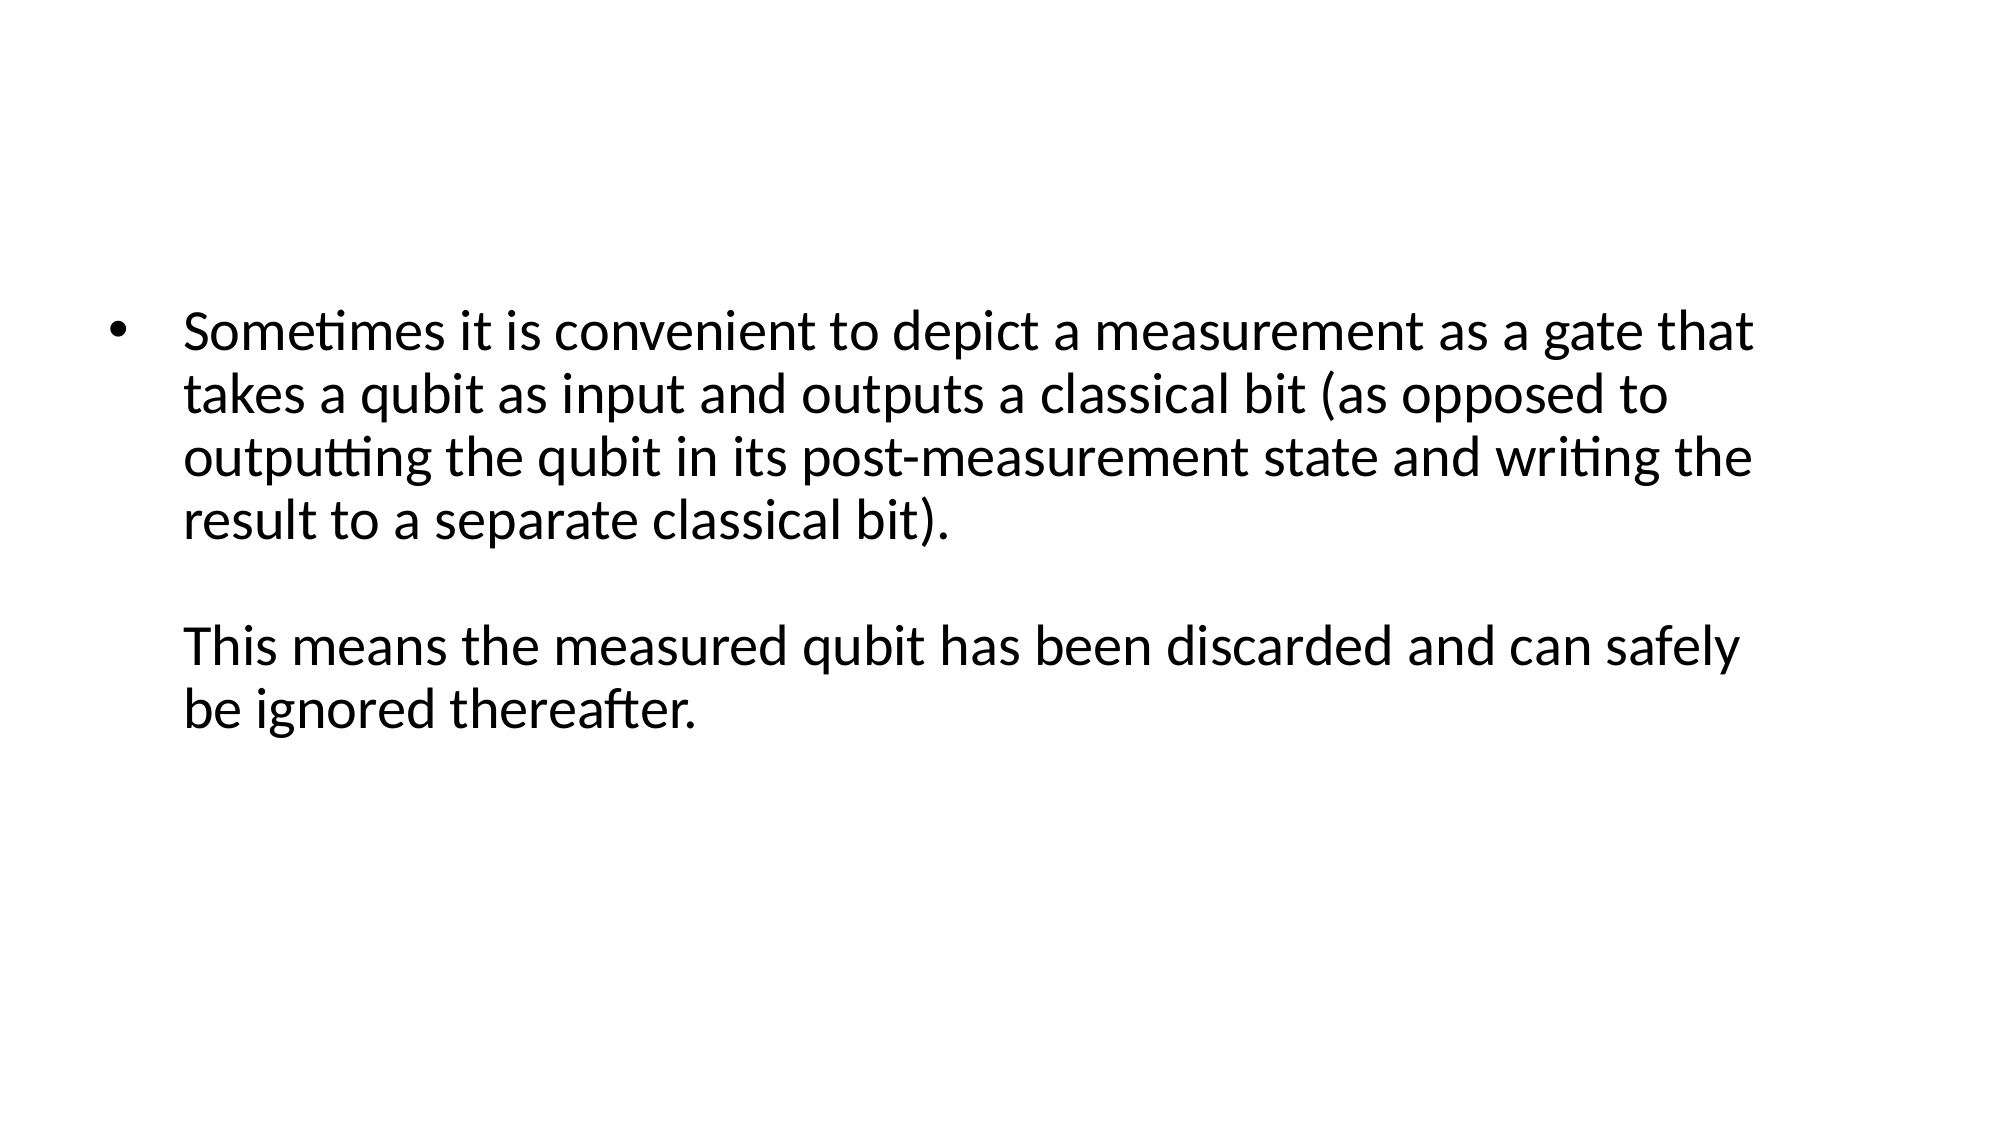

# Sometimes it is convenient to depict a measurement as a gate that takes a qubit as input and outputs a classical bit (as opposed to outputting the qubit in its post-measurement state and writing the result to a separate classical bit). This means the measured qubit has been discarded and can safely be ignored thereafter.